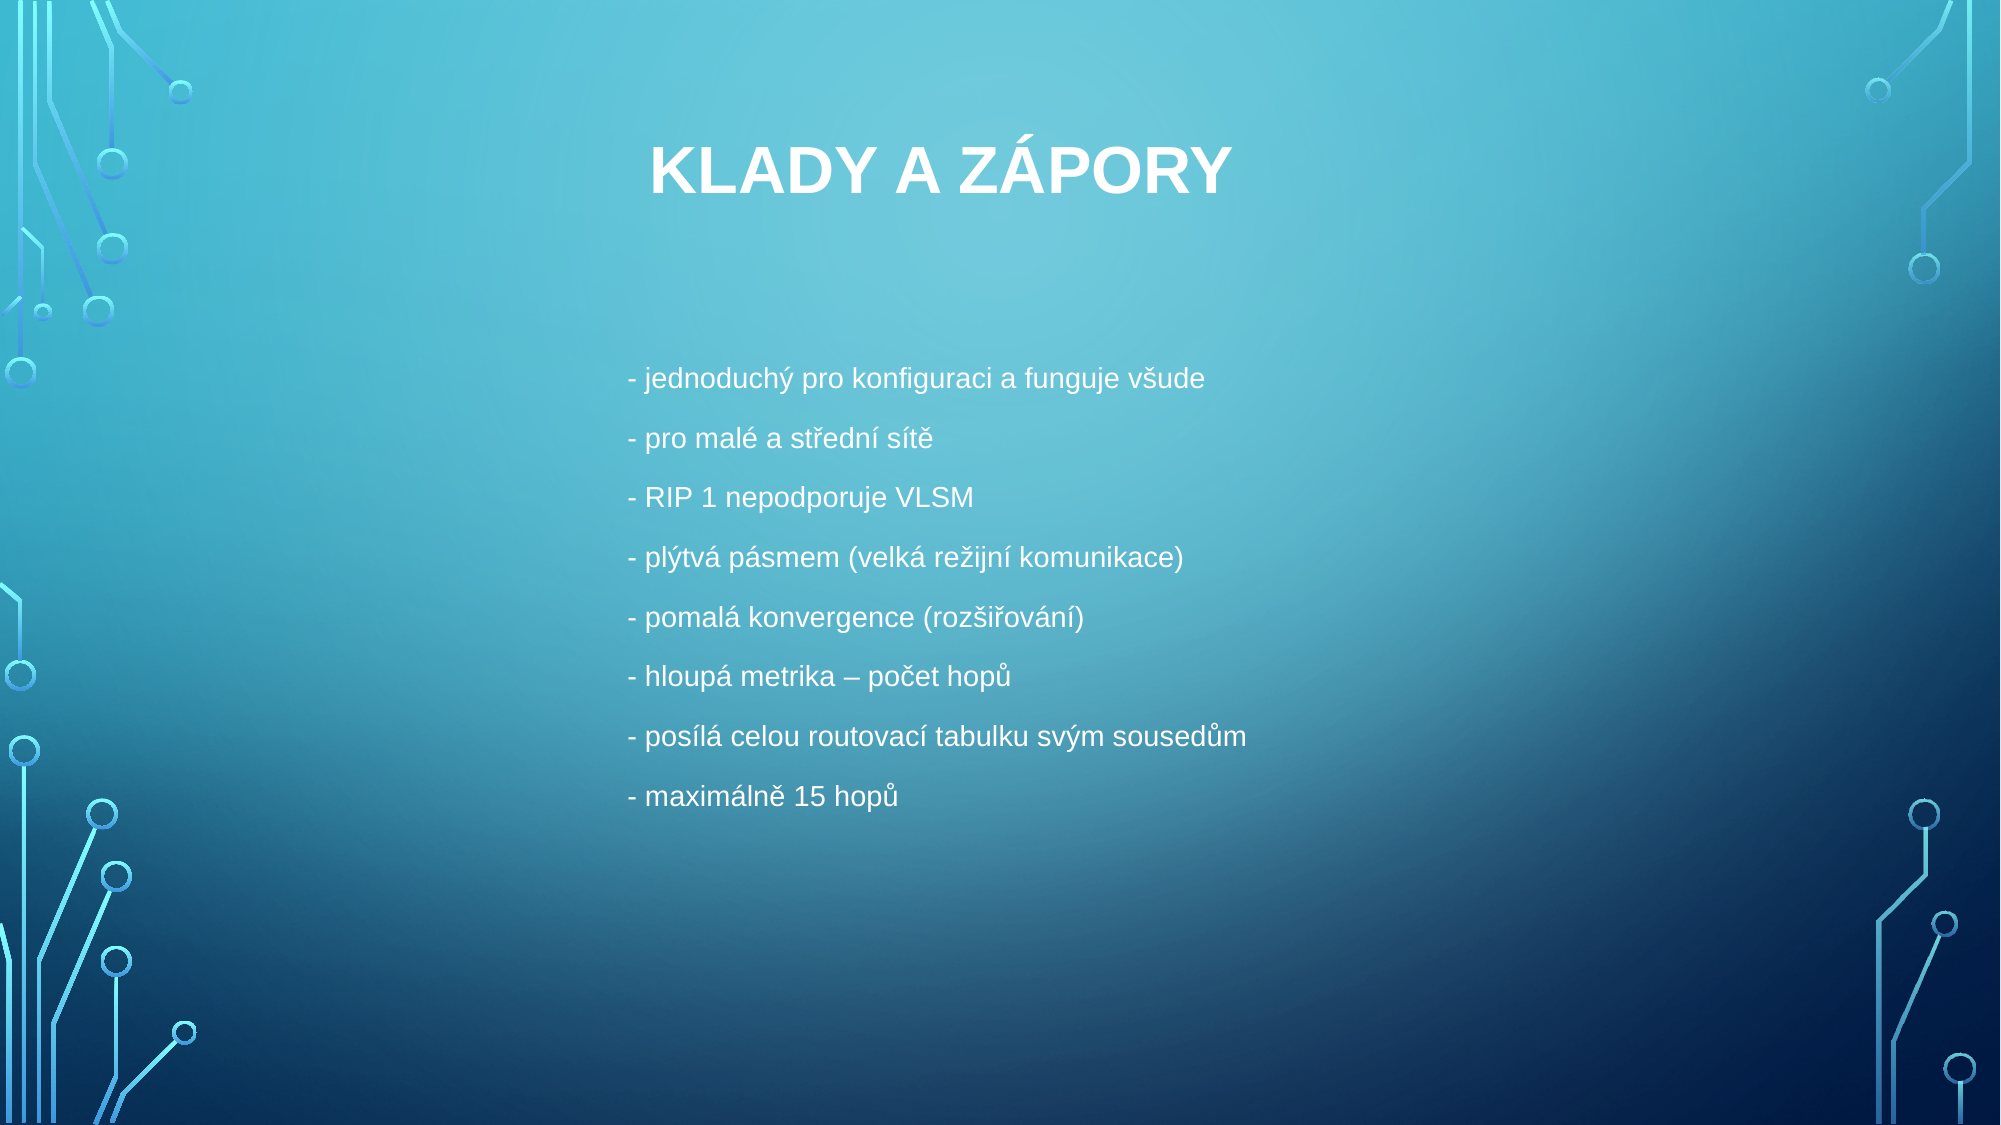

# Klady a zápory
- jednoduchý pro konfiguraci a funguje všude
- pro malé a střední sítě
- RIP 1 nepodporuje VLSM
- plýtvá pásmem (velká režijní komunikace)
- pomalá konvergence (rozšiřování)
- hloupá metrika – počet hopů
- posílá celou routovací tabulku svým sousedům
- maximálně 15 hopů